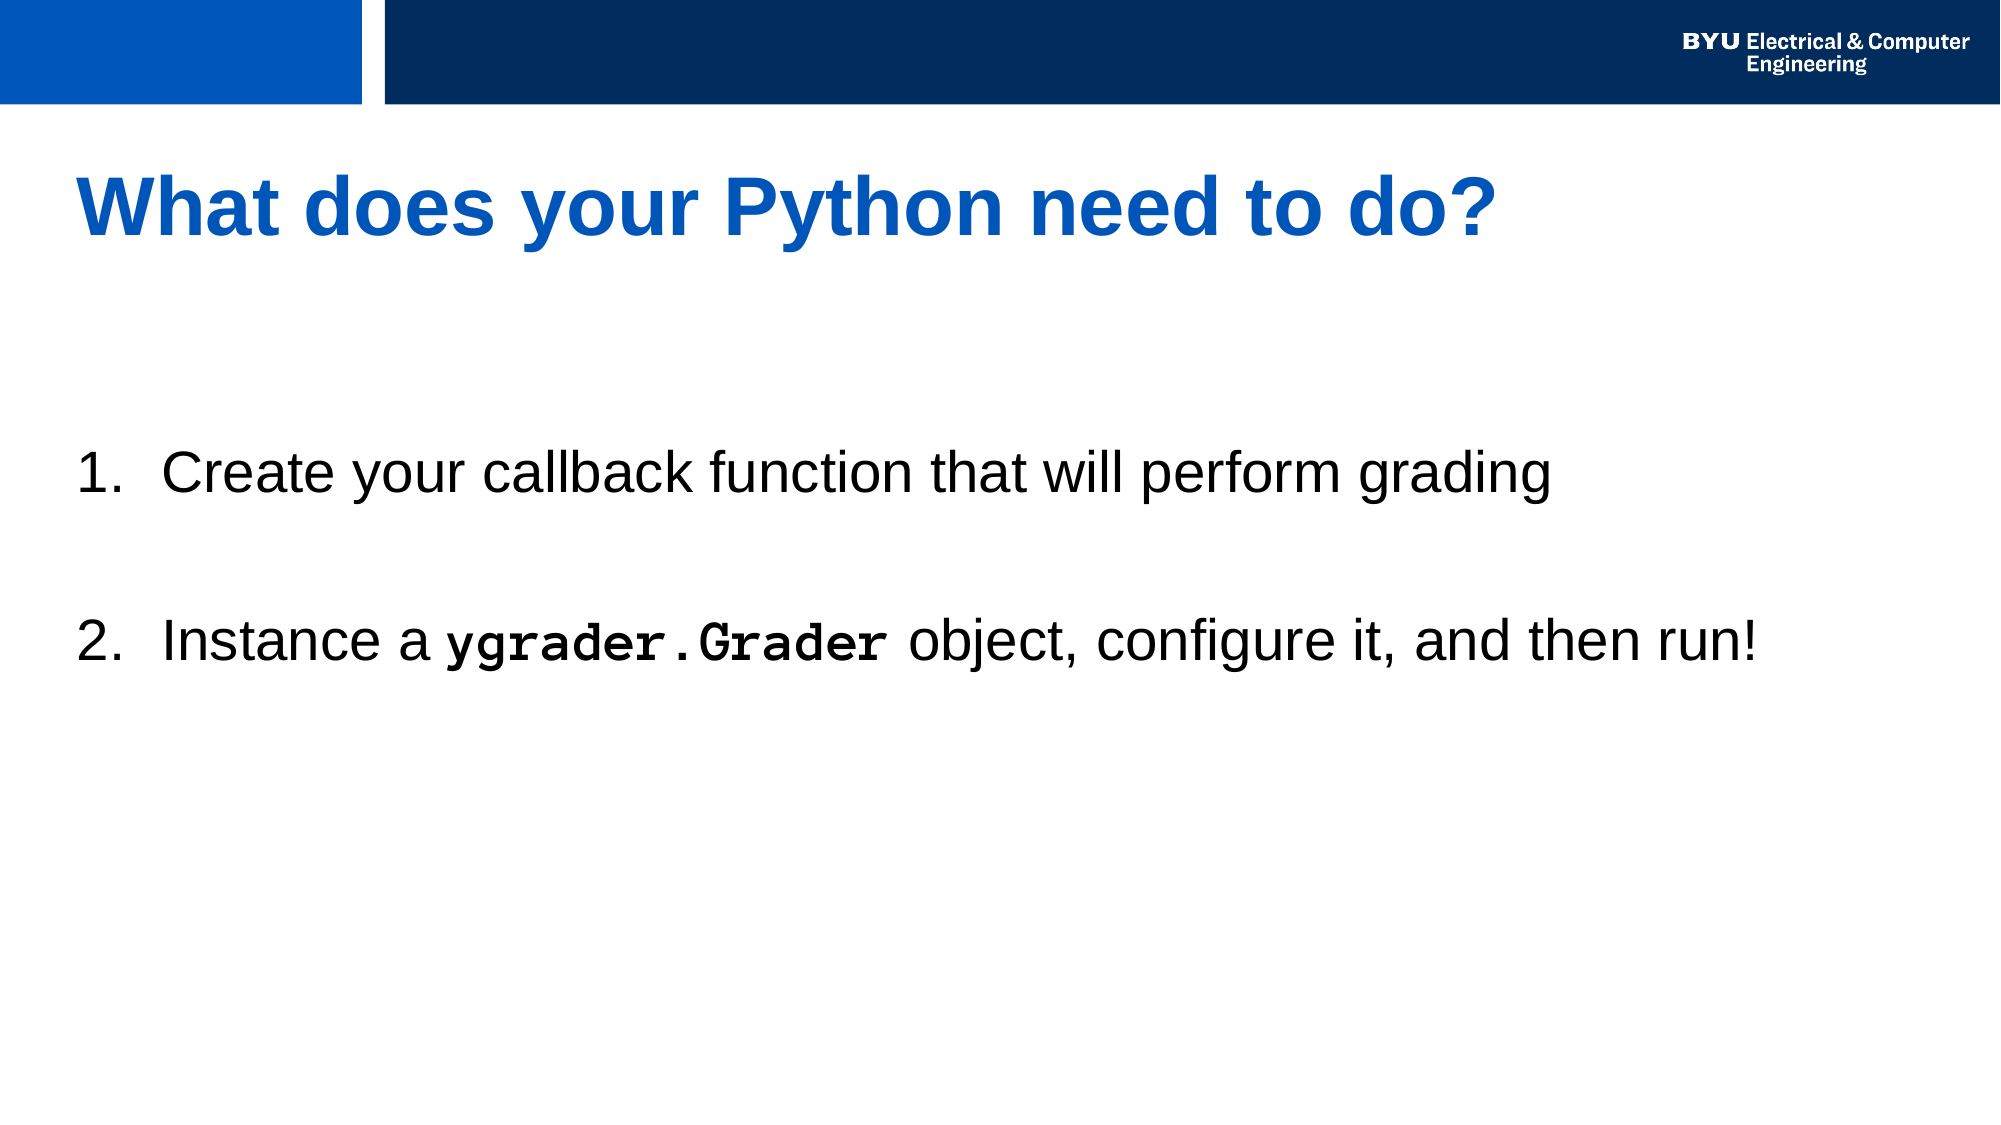

# What does your Python need to do?
Create your callback function that will perform grading

Instance a ygrader.Grader object, configure it, and then run!